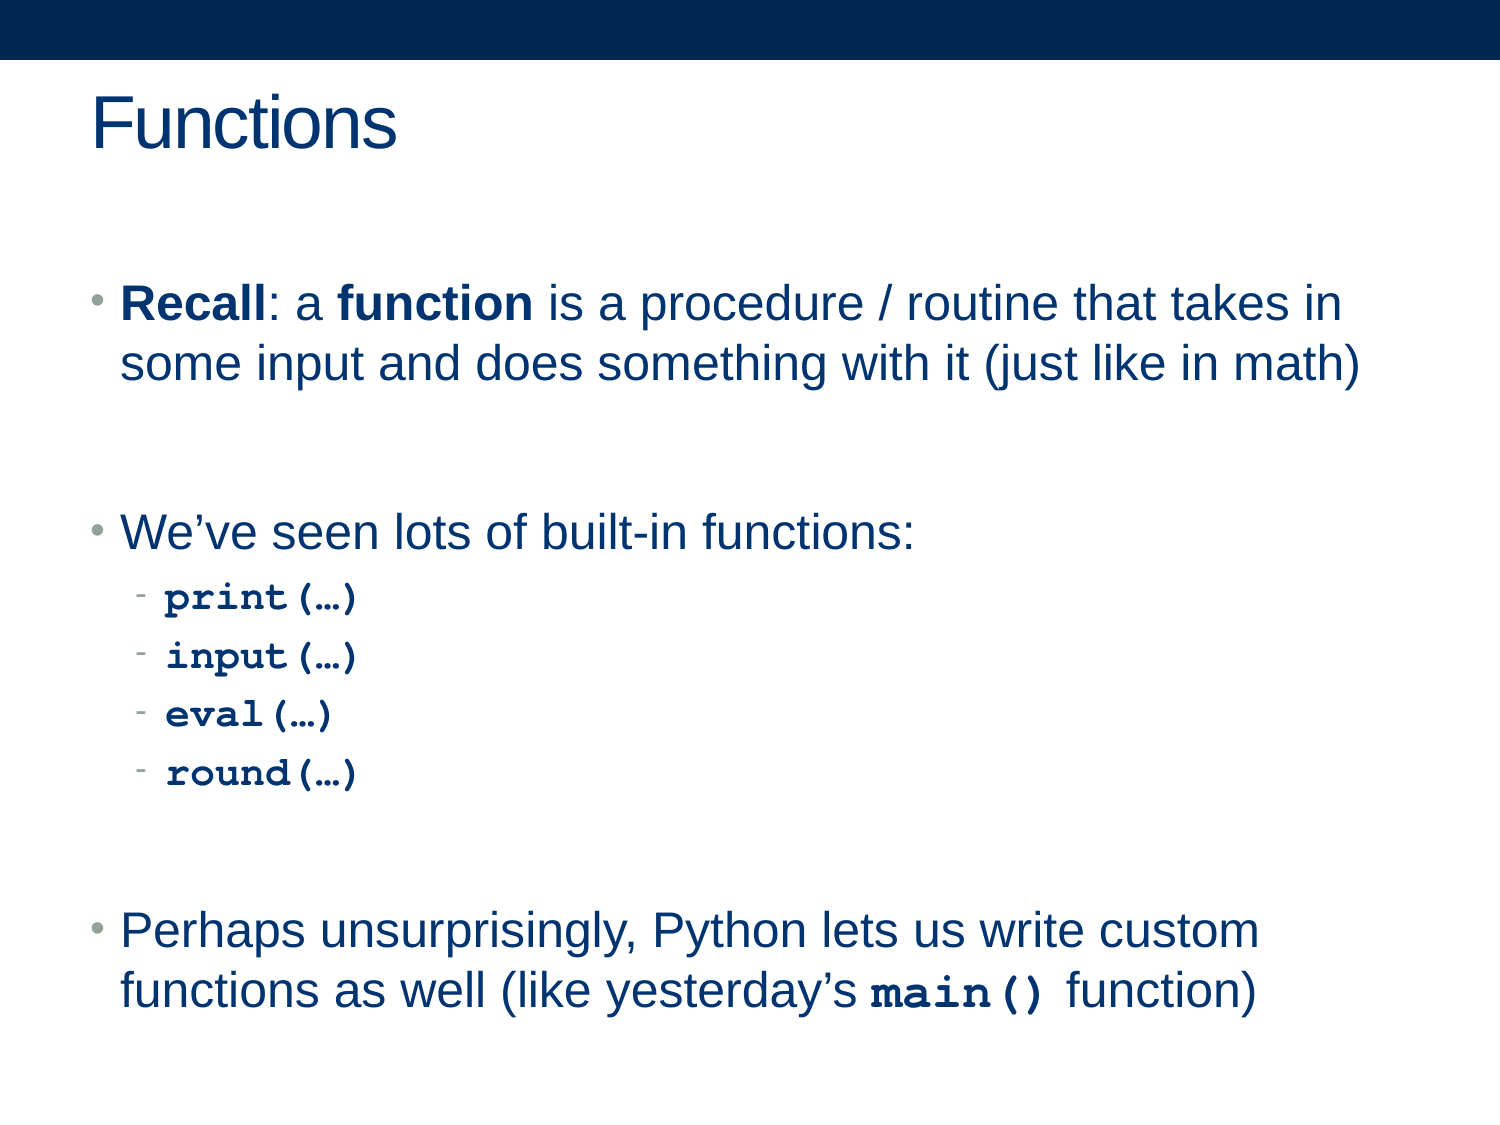

# Functions
Recall: a function is a procedure / routine that takes in some input and does something with it (just like in math)

We’ve seen lots of built-in functions:
print(…)
input(…)
eval(…)
round(…)

Perhaps unsurprisingly, Python lets us write custom functions as well (like yesterday’s main() function)